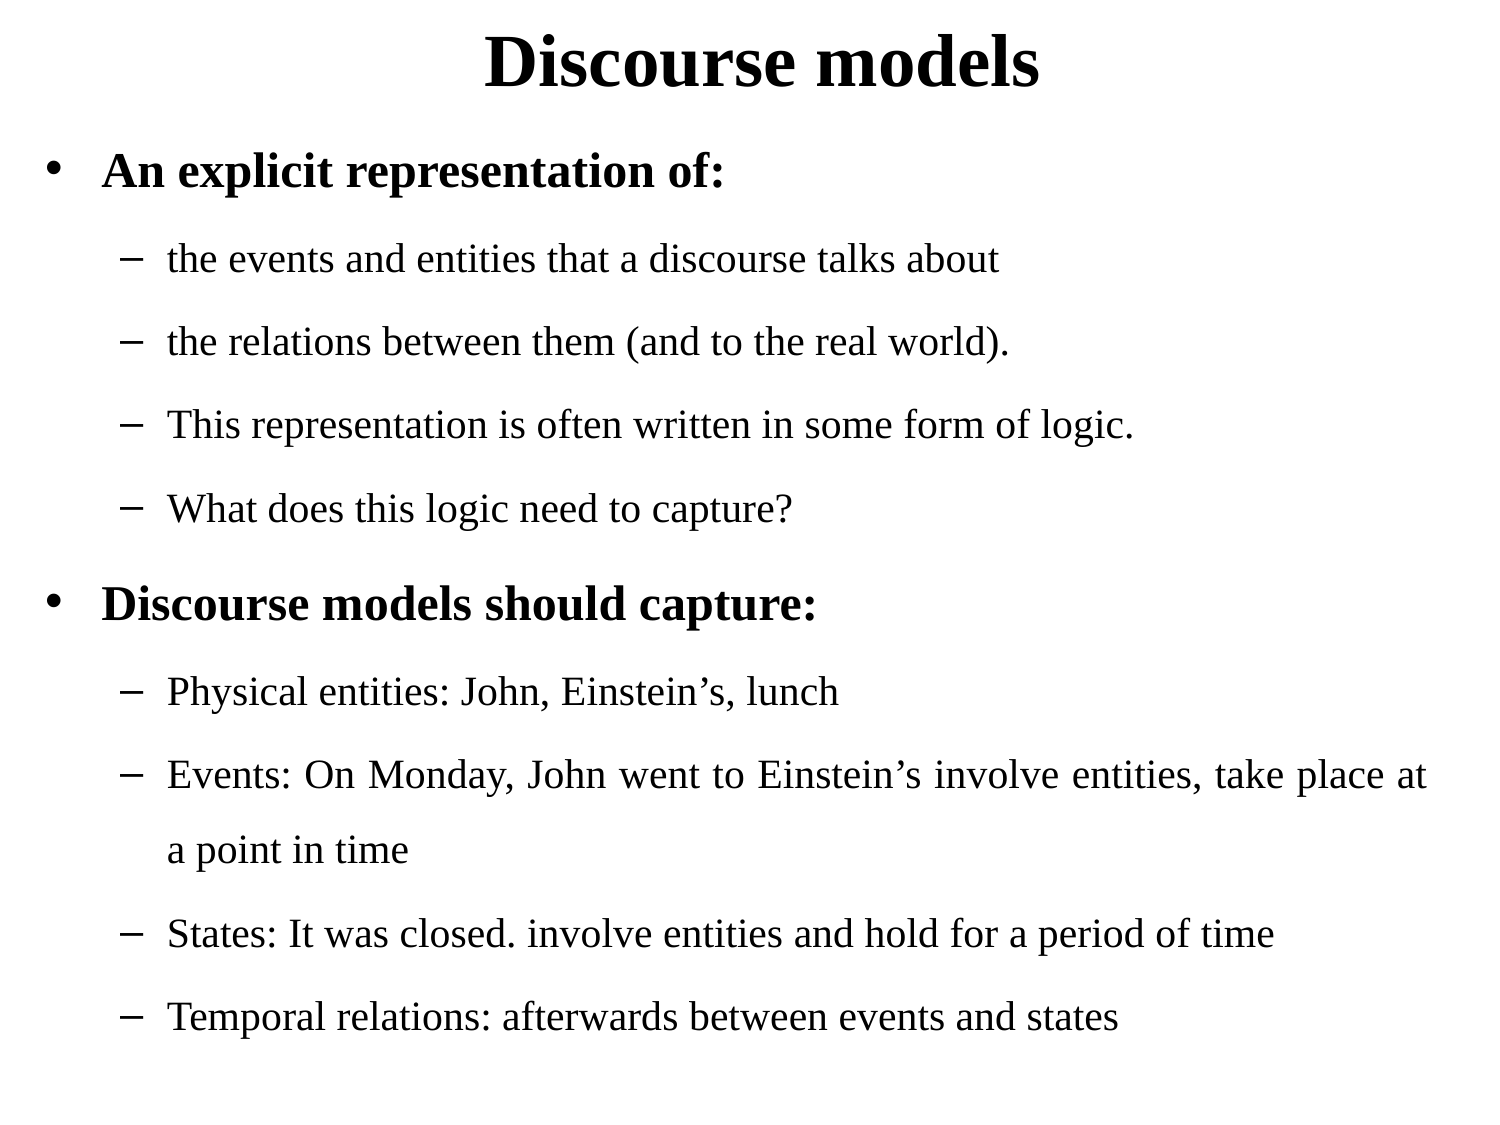

# Discourse models
An explicit representation of:
the events and entities that a discourse talks about
the relations between them (and to the real world).
This representation is often written in some form of logic.
What does this logic need to capture?
Discourse models should capture:
Physical entities: John, Einstein’s, lunch
Events: On Monday, John went to Einstein’s involve entities, take place at a point in time
States: It was closed. involve entities and hold for a period of time
Temporal relations: afterwards between events and states